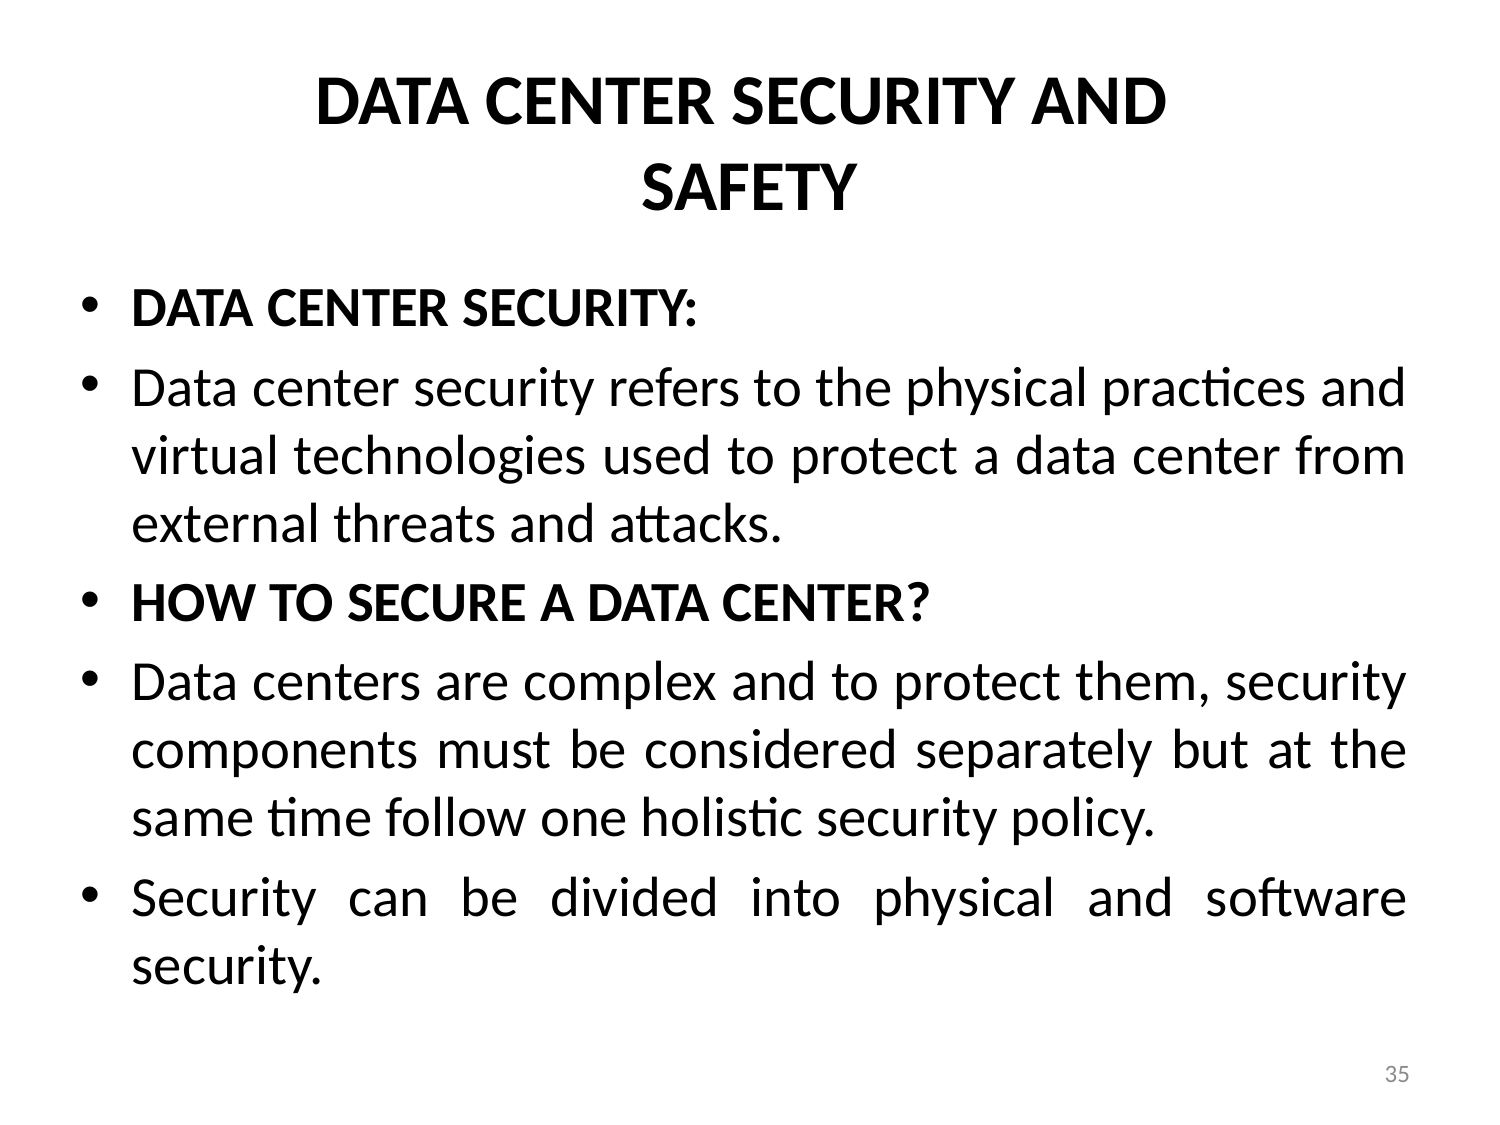

# DATA CENTER SECURITY AND SAFETY
DATA CENTER SECURITY:
Data center security refers to the physical practices and virtual technologies used to protect a data center from external threats and attacks.
HOW TO SECURE A DATA CENTER?
Data centers are complex and to protect them, security components must be considered separately but at the same time follow one holistic security policy.
Security can be divided into physical and software security.

35